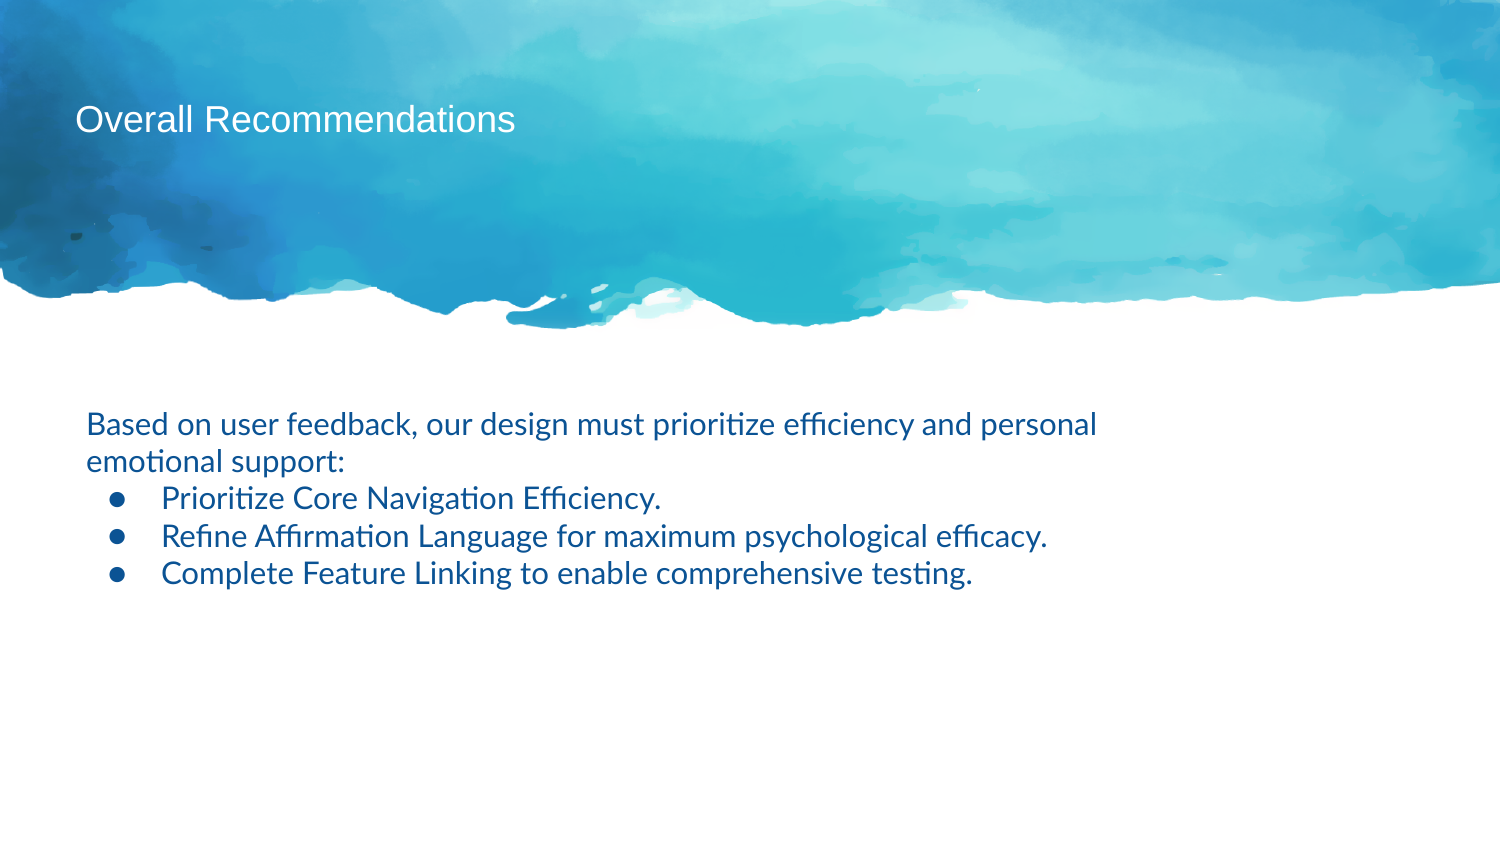

Overall Recommendations
Based on user feedback, our design must prioritize efficiency and personal emotional support:
Prioritize Core Navigation Efficiency.
Refine Affirmation Language for maximum psychological efficacy.
Complete Feature Linking to enable comprehensive testing.